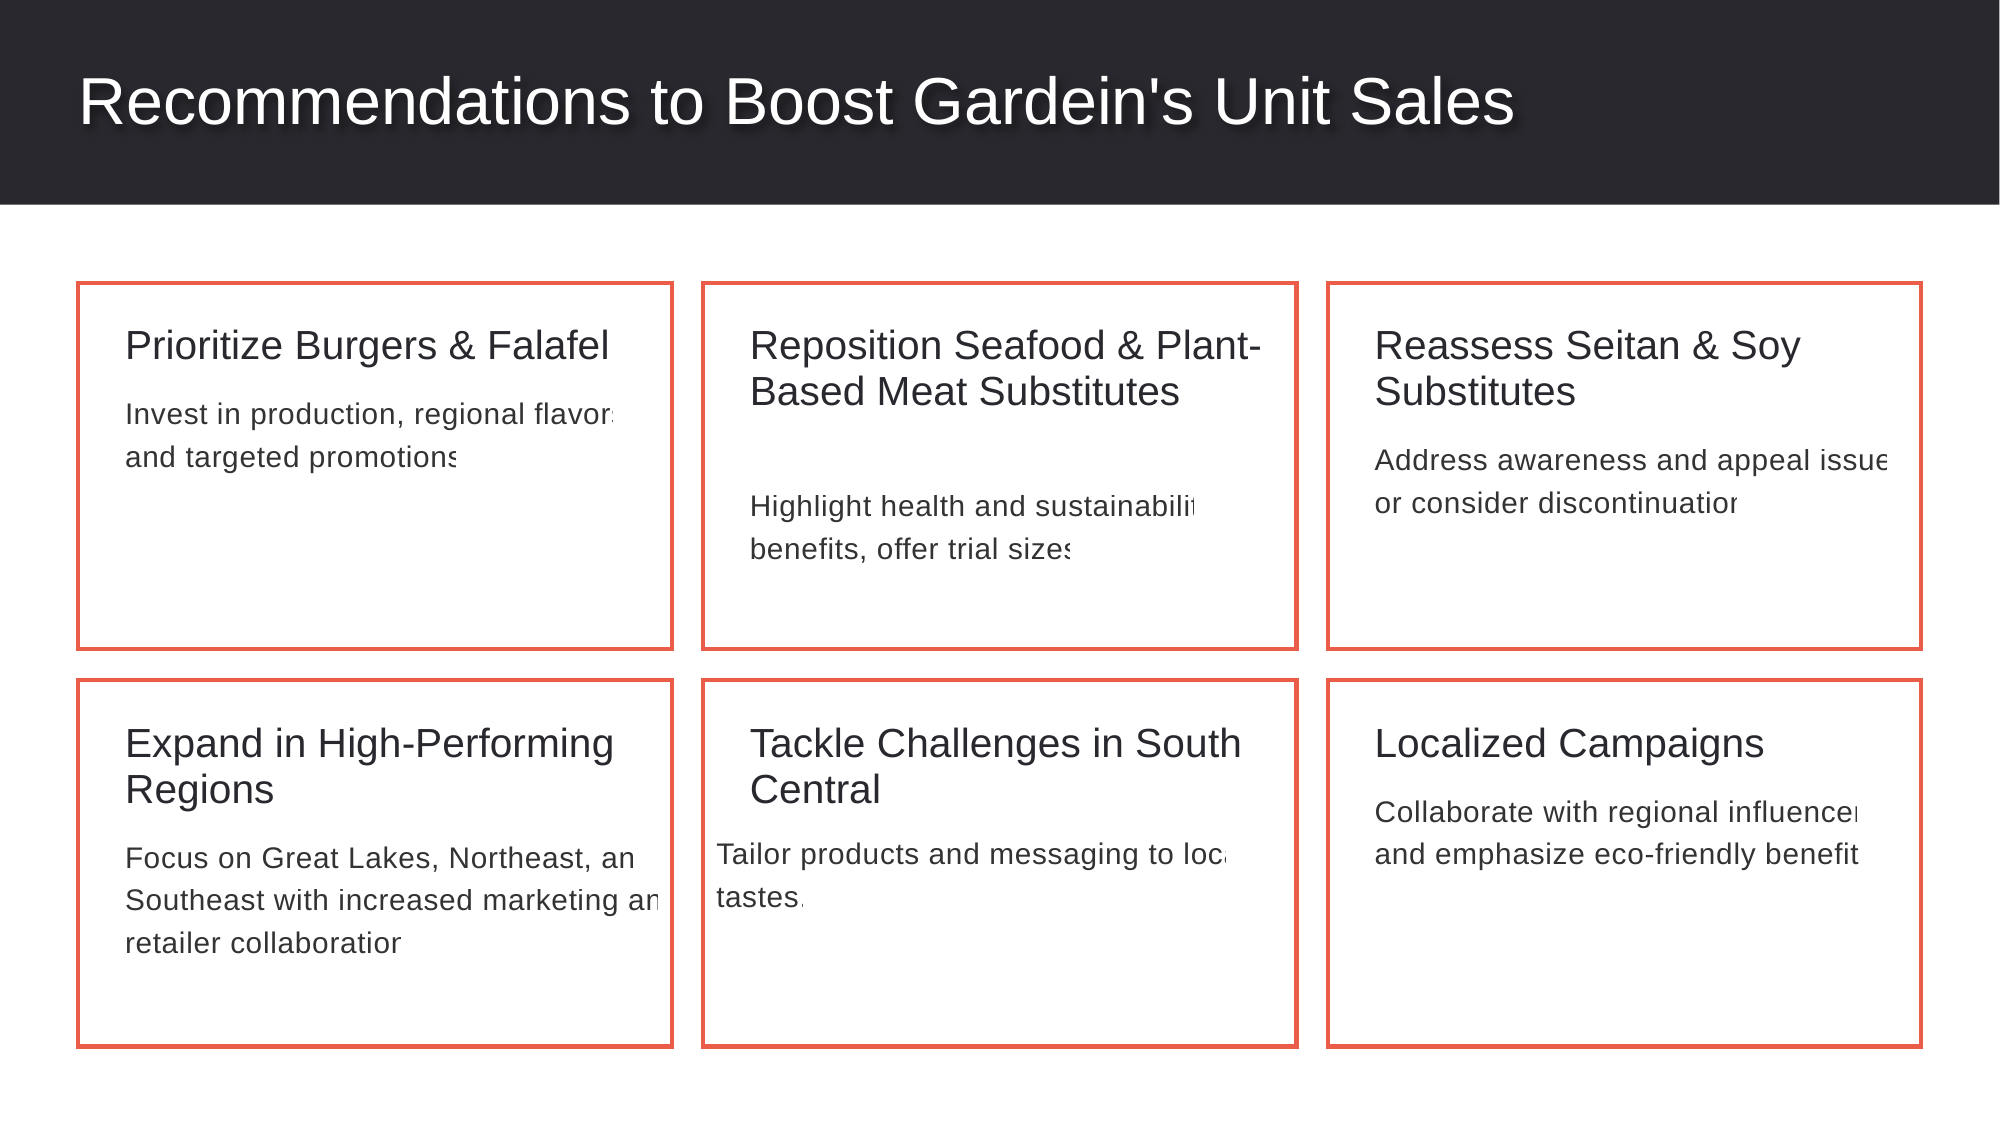

Recommendations to Boost Gardein's Unit Sales

Prioritize Burgers & Falafel
Reposition Seafood & Plant-Based Meat Substitutes
Reassess Seitan & Soy Substitutes
Invest in production, regional flavors, and targeted promotions.
Address awareness and appeal issues or consider discontinuation.
Highlight health and sustainability benefits, offer trial sizes.

Expand in High-Performing Regions
Tackle Challenges in South Central
Localized Campaigns
Collaborate with regional influencers and emphasize eco-friendly benefits.
Tailor products and messaging to local tastes.
Focus on Great Lakes, Northeast, and Southeast with increased marketing and retailer collaboration.